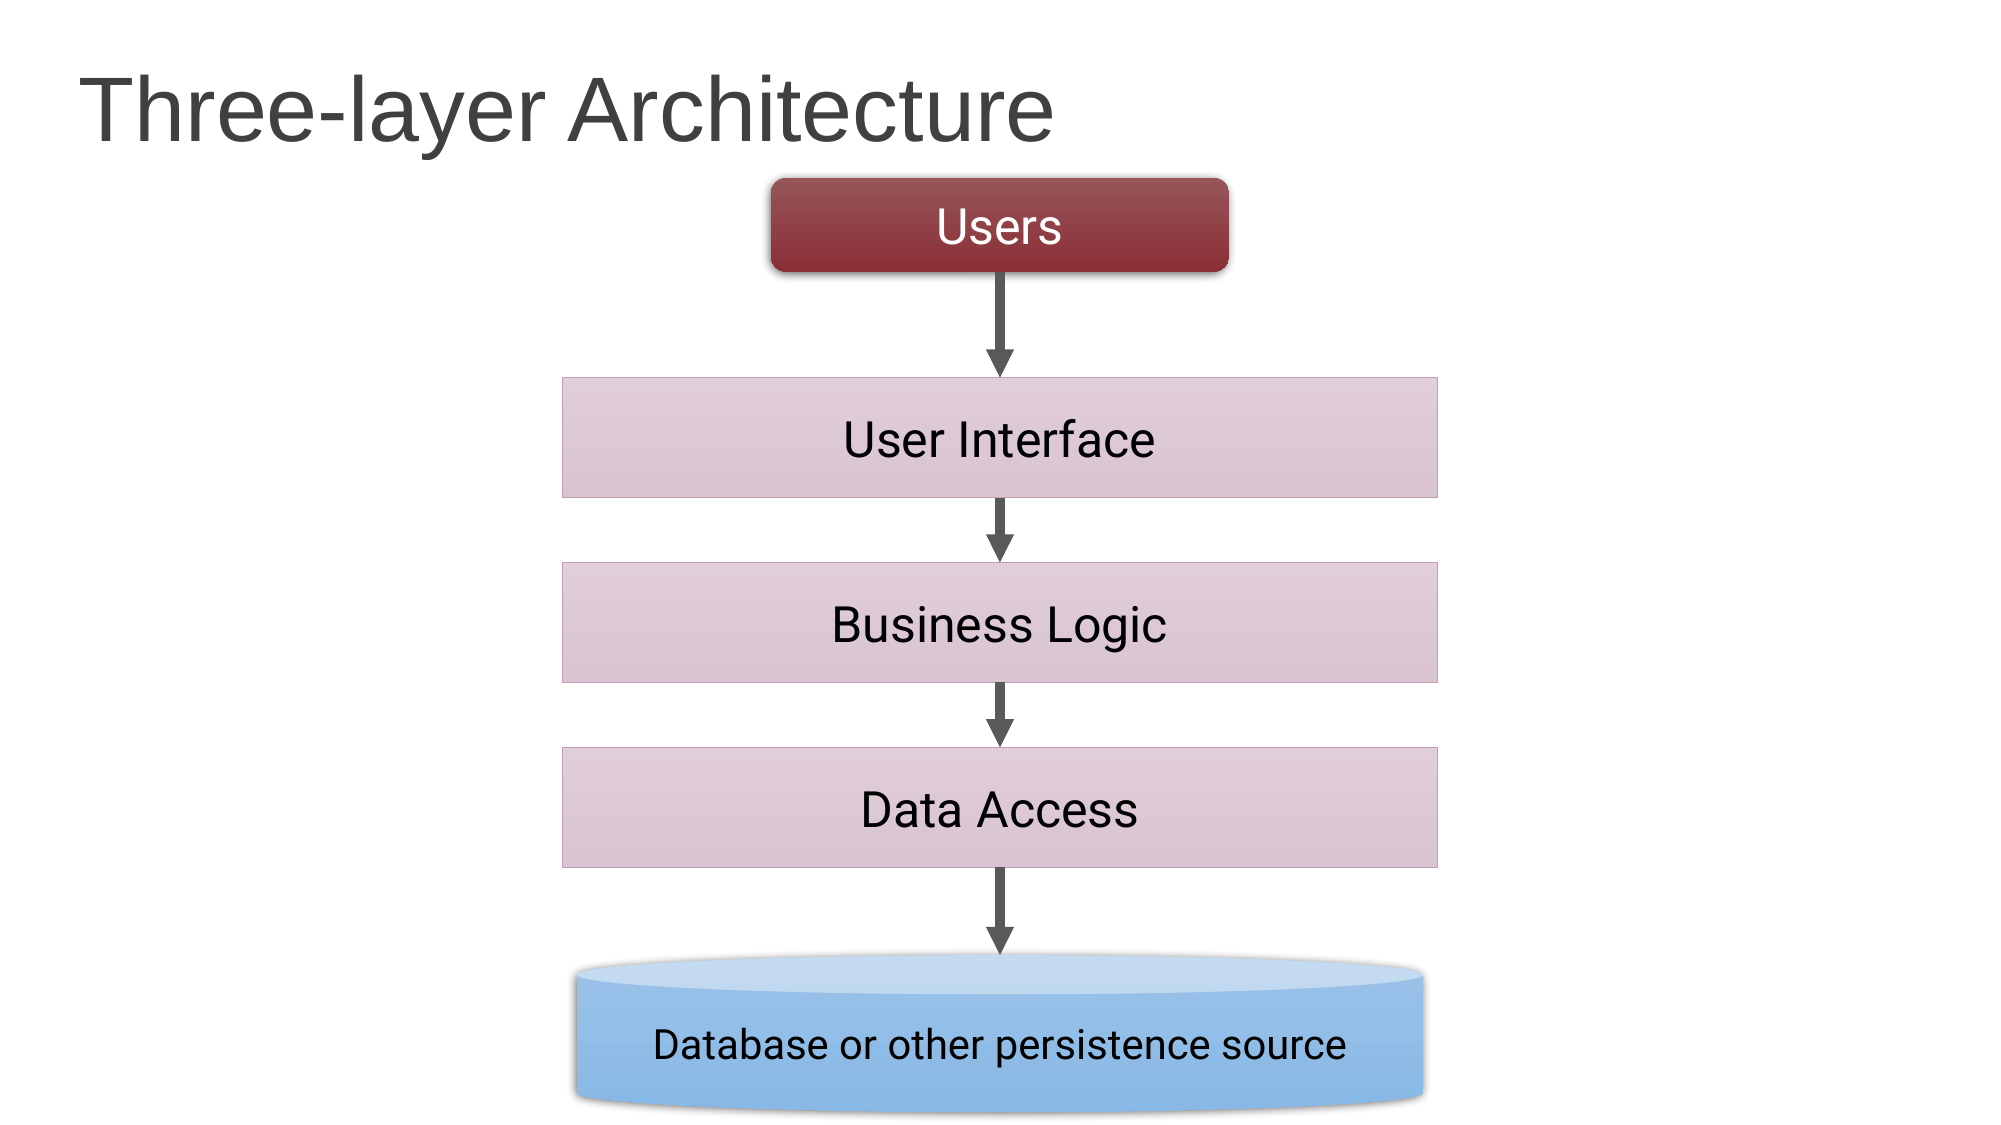

# Three-layer Architecture
Users
User Interface
Business Logic
Data Access
Database or other persistence source